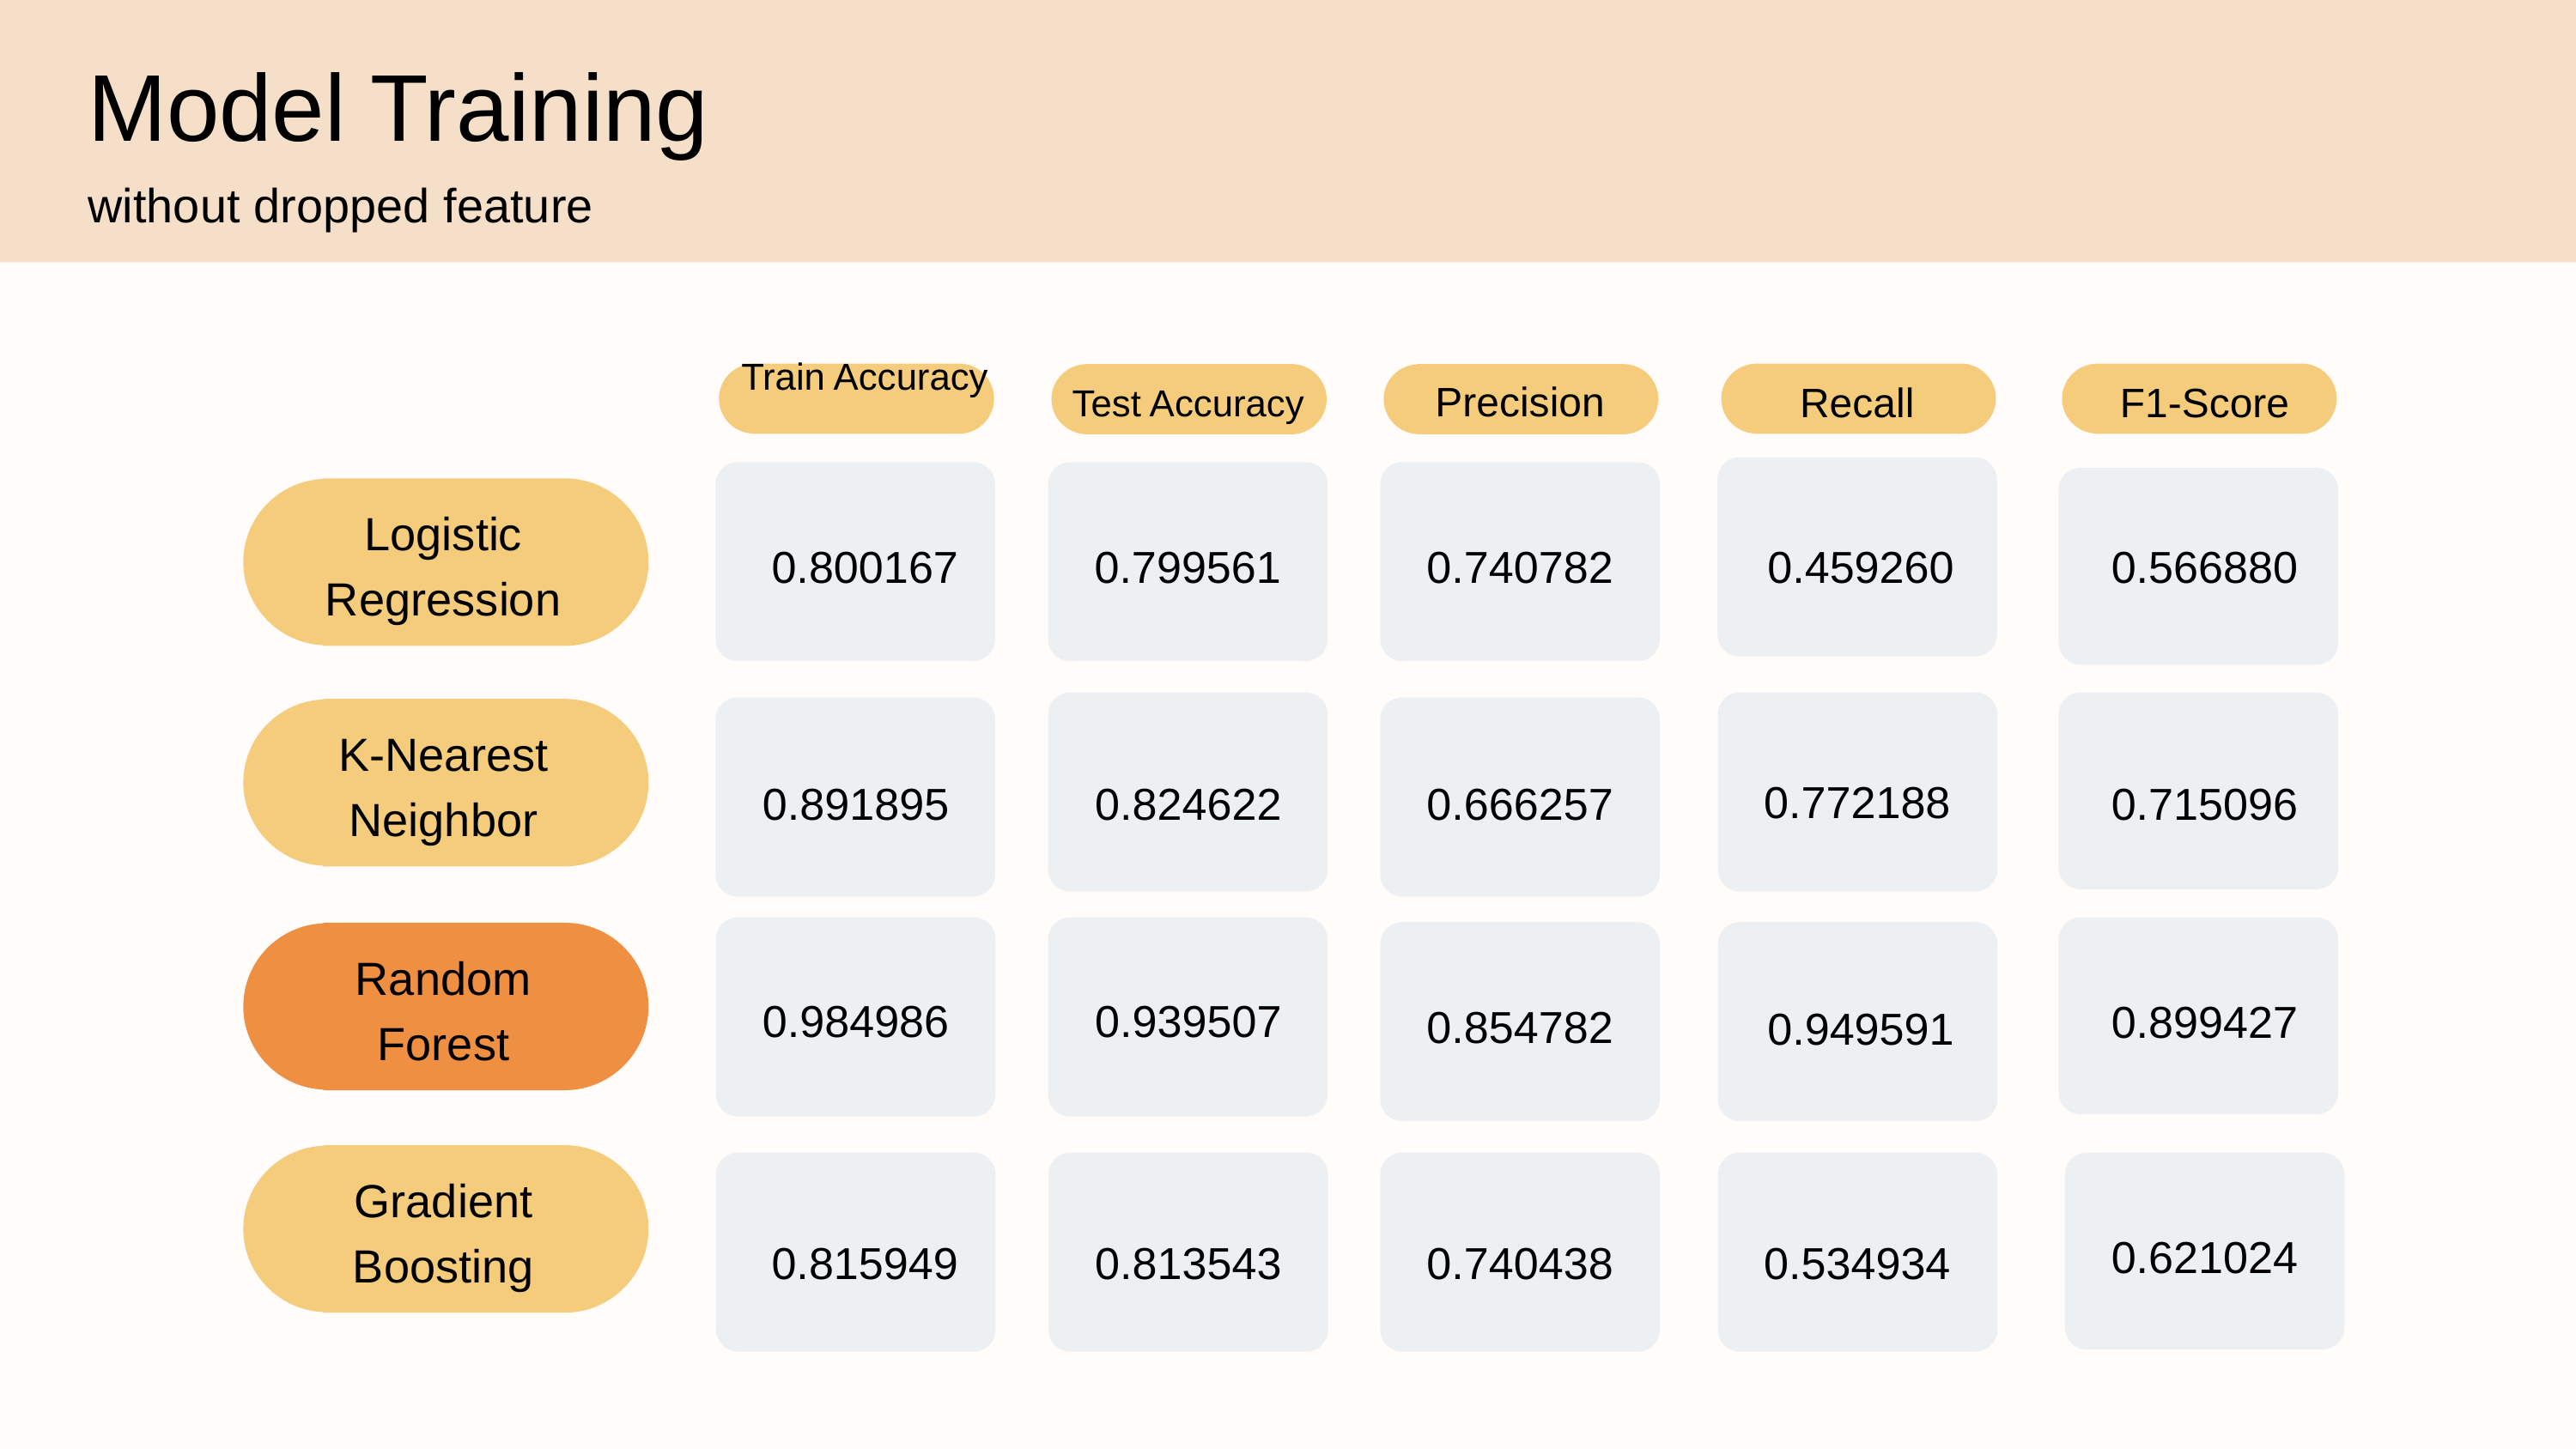

Model Training
without dropped feature
Train Accuracy

Precision
Recall
F1-Score
Test Accuracy

Logistic Regression
0.800167
0.799561
0.740782
0.459260
0.566880

K-Nearest Neighbor
0.772188
0.891895
0.824622
0.666257
0.715096

Random
Forest
0.984986
0.939507
0.899427
0.854782
0.949591

Gradient
Boosting
0.621024
0.815949
0.813543
0.740438
0.534934